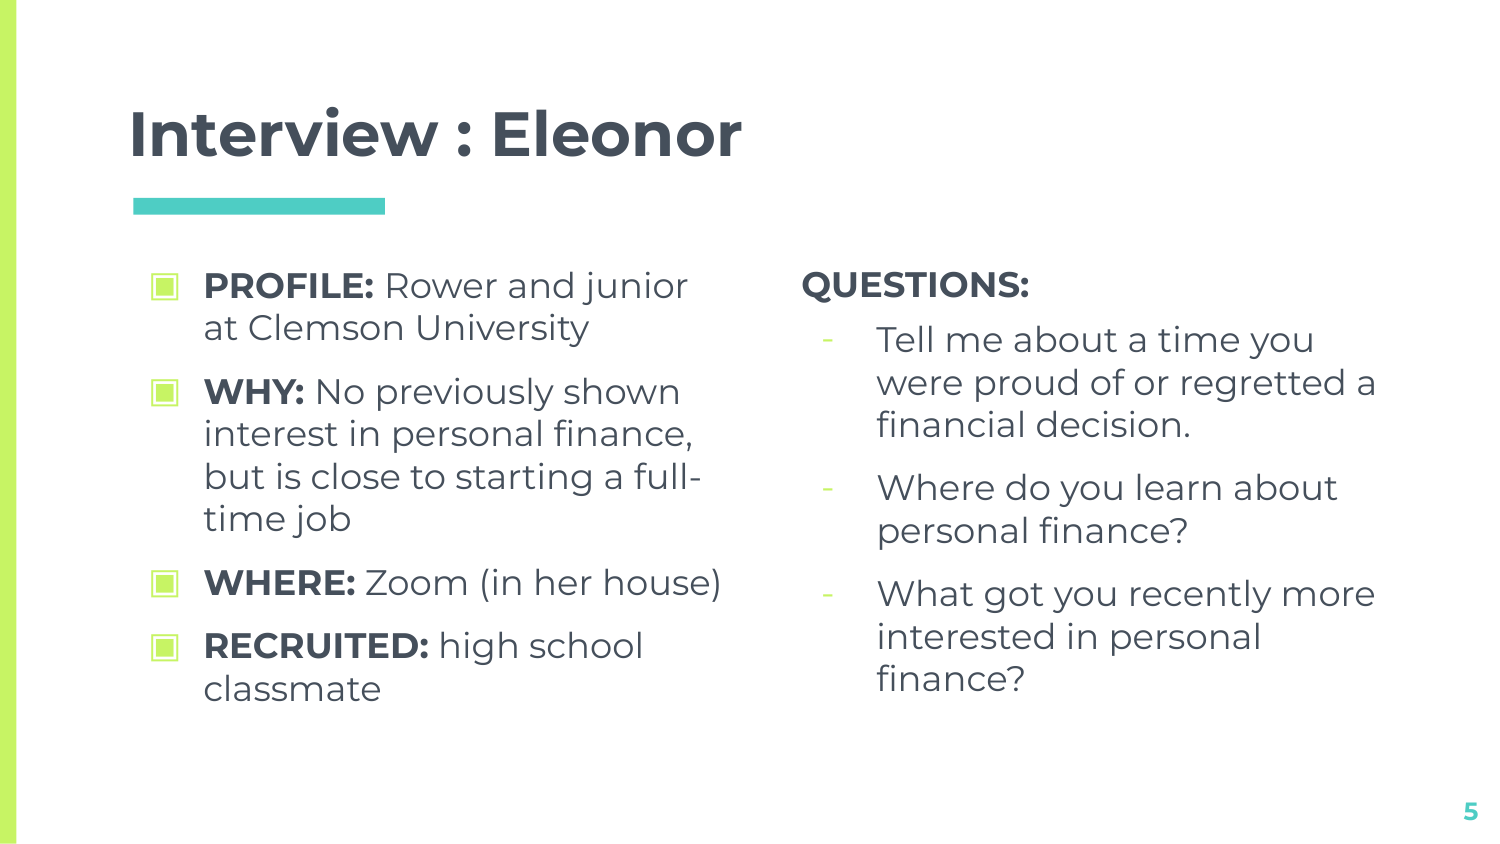

# Interview : Eleonor
QUESTIONS:
Tell me about a time you were proud of or regretted a financial decision.
Where do you learn about personal finance?
What got you recently more interested in personal finance?
PROFILE: Rower and junior at Clemson University
WHY: No previously shown interest in personal finance, but is close to starting a full-time job
WHERE: Zoom (in her house)
RECRUITED: high school classmate

5